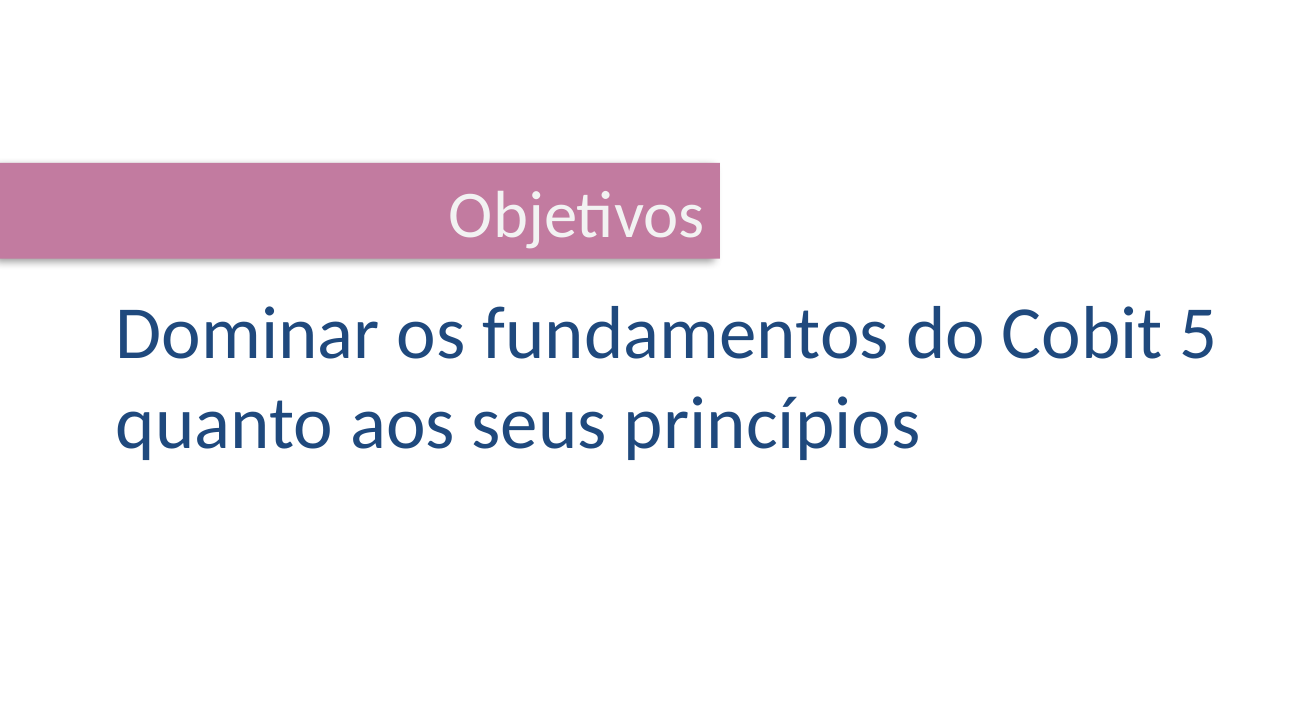

Objetivos
Dominar os fundamentos do Cobit 5 quanto aos seus princípios